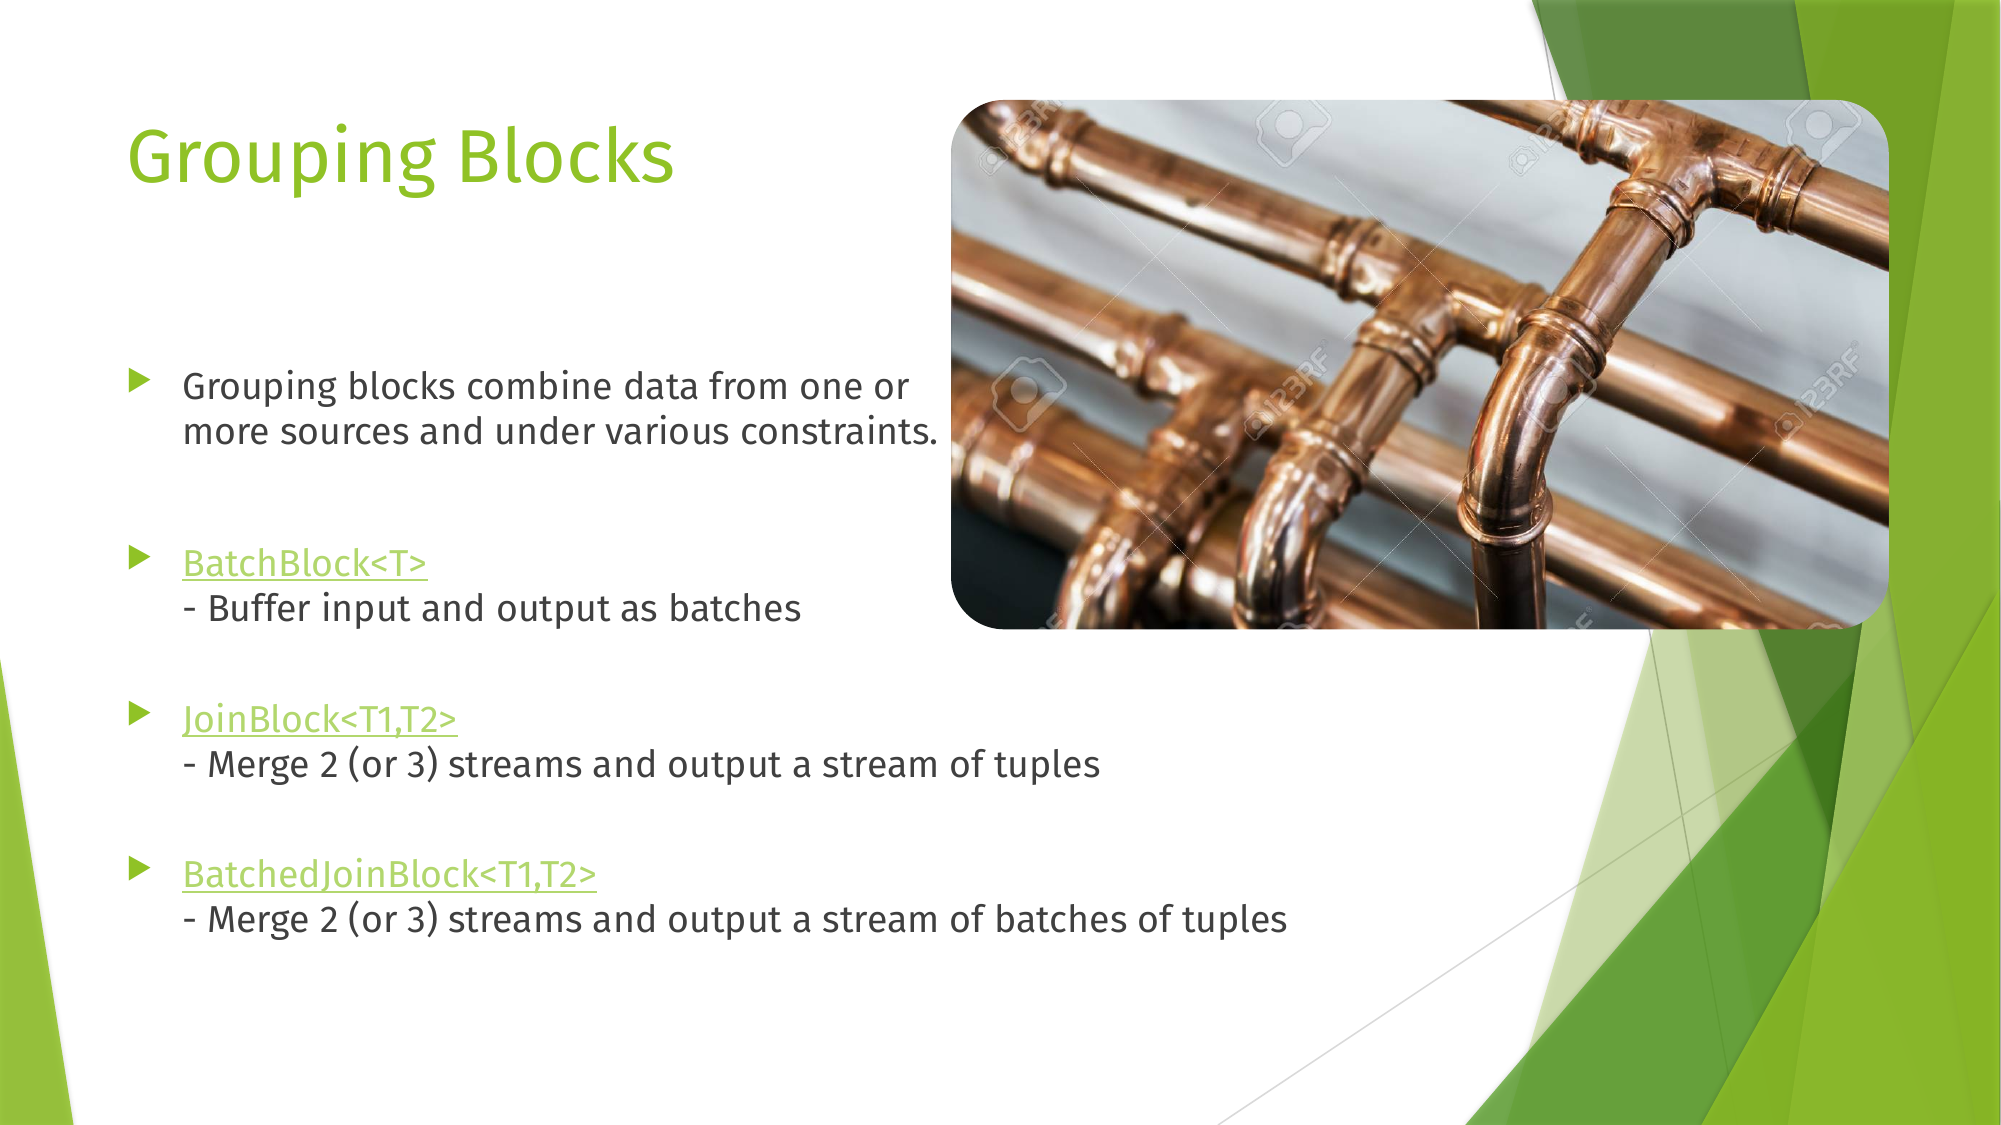

# Grouping Blocks

Grouping blocks combine data from one or
more sources and under various constraints.

BatchBlock<T>
- Buffer input and output as batches
JoinBlock<T1,T2>
- Merge 2 (or 3) streams and output a stream of tuples
BatchedJoinBlock<T1,T2>
- Merge 2 (or 3) streams and output a stream of batches of tuples